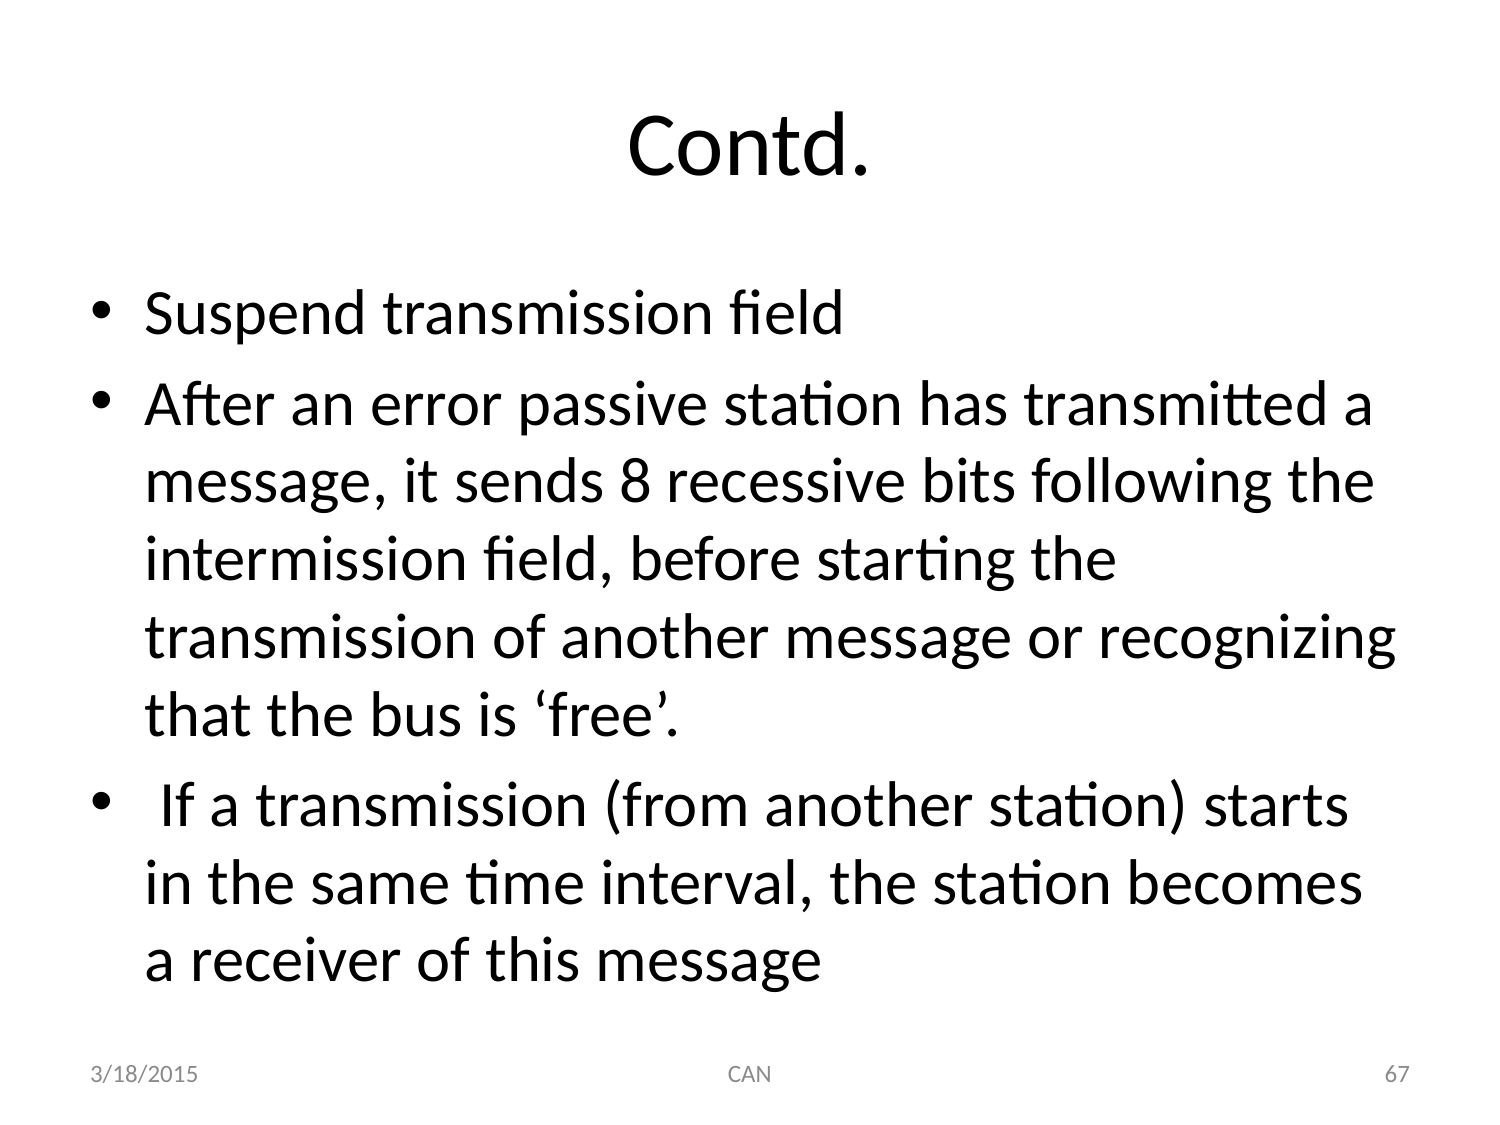

# Contd.
Suspend transmission field
After an error passive station has transmitted a message, it sends 8 recessive bits following the intermission field, before starting the transmission of another message or recognizing that the bus is ‘free’.
 If a transmission (from another station) starts in the same time interval, the station becomes a receiver of this message
3/18/2015
CAN
67